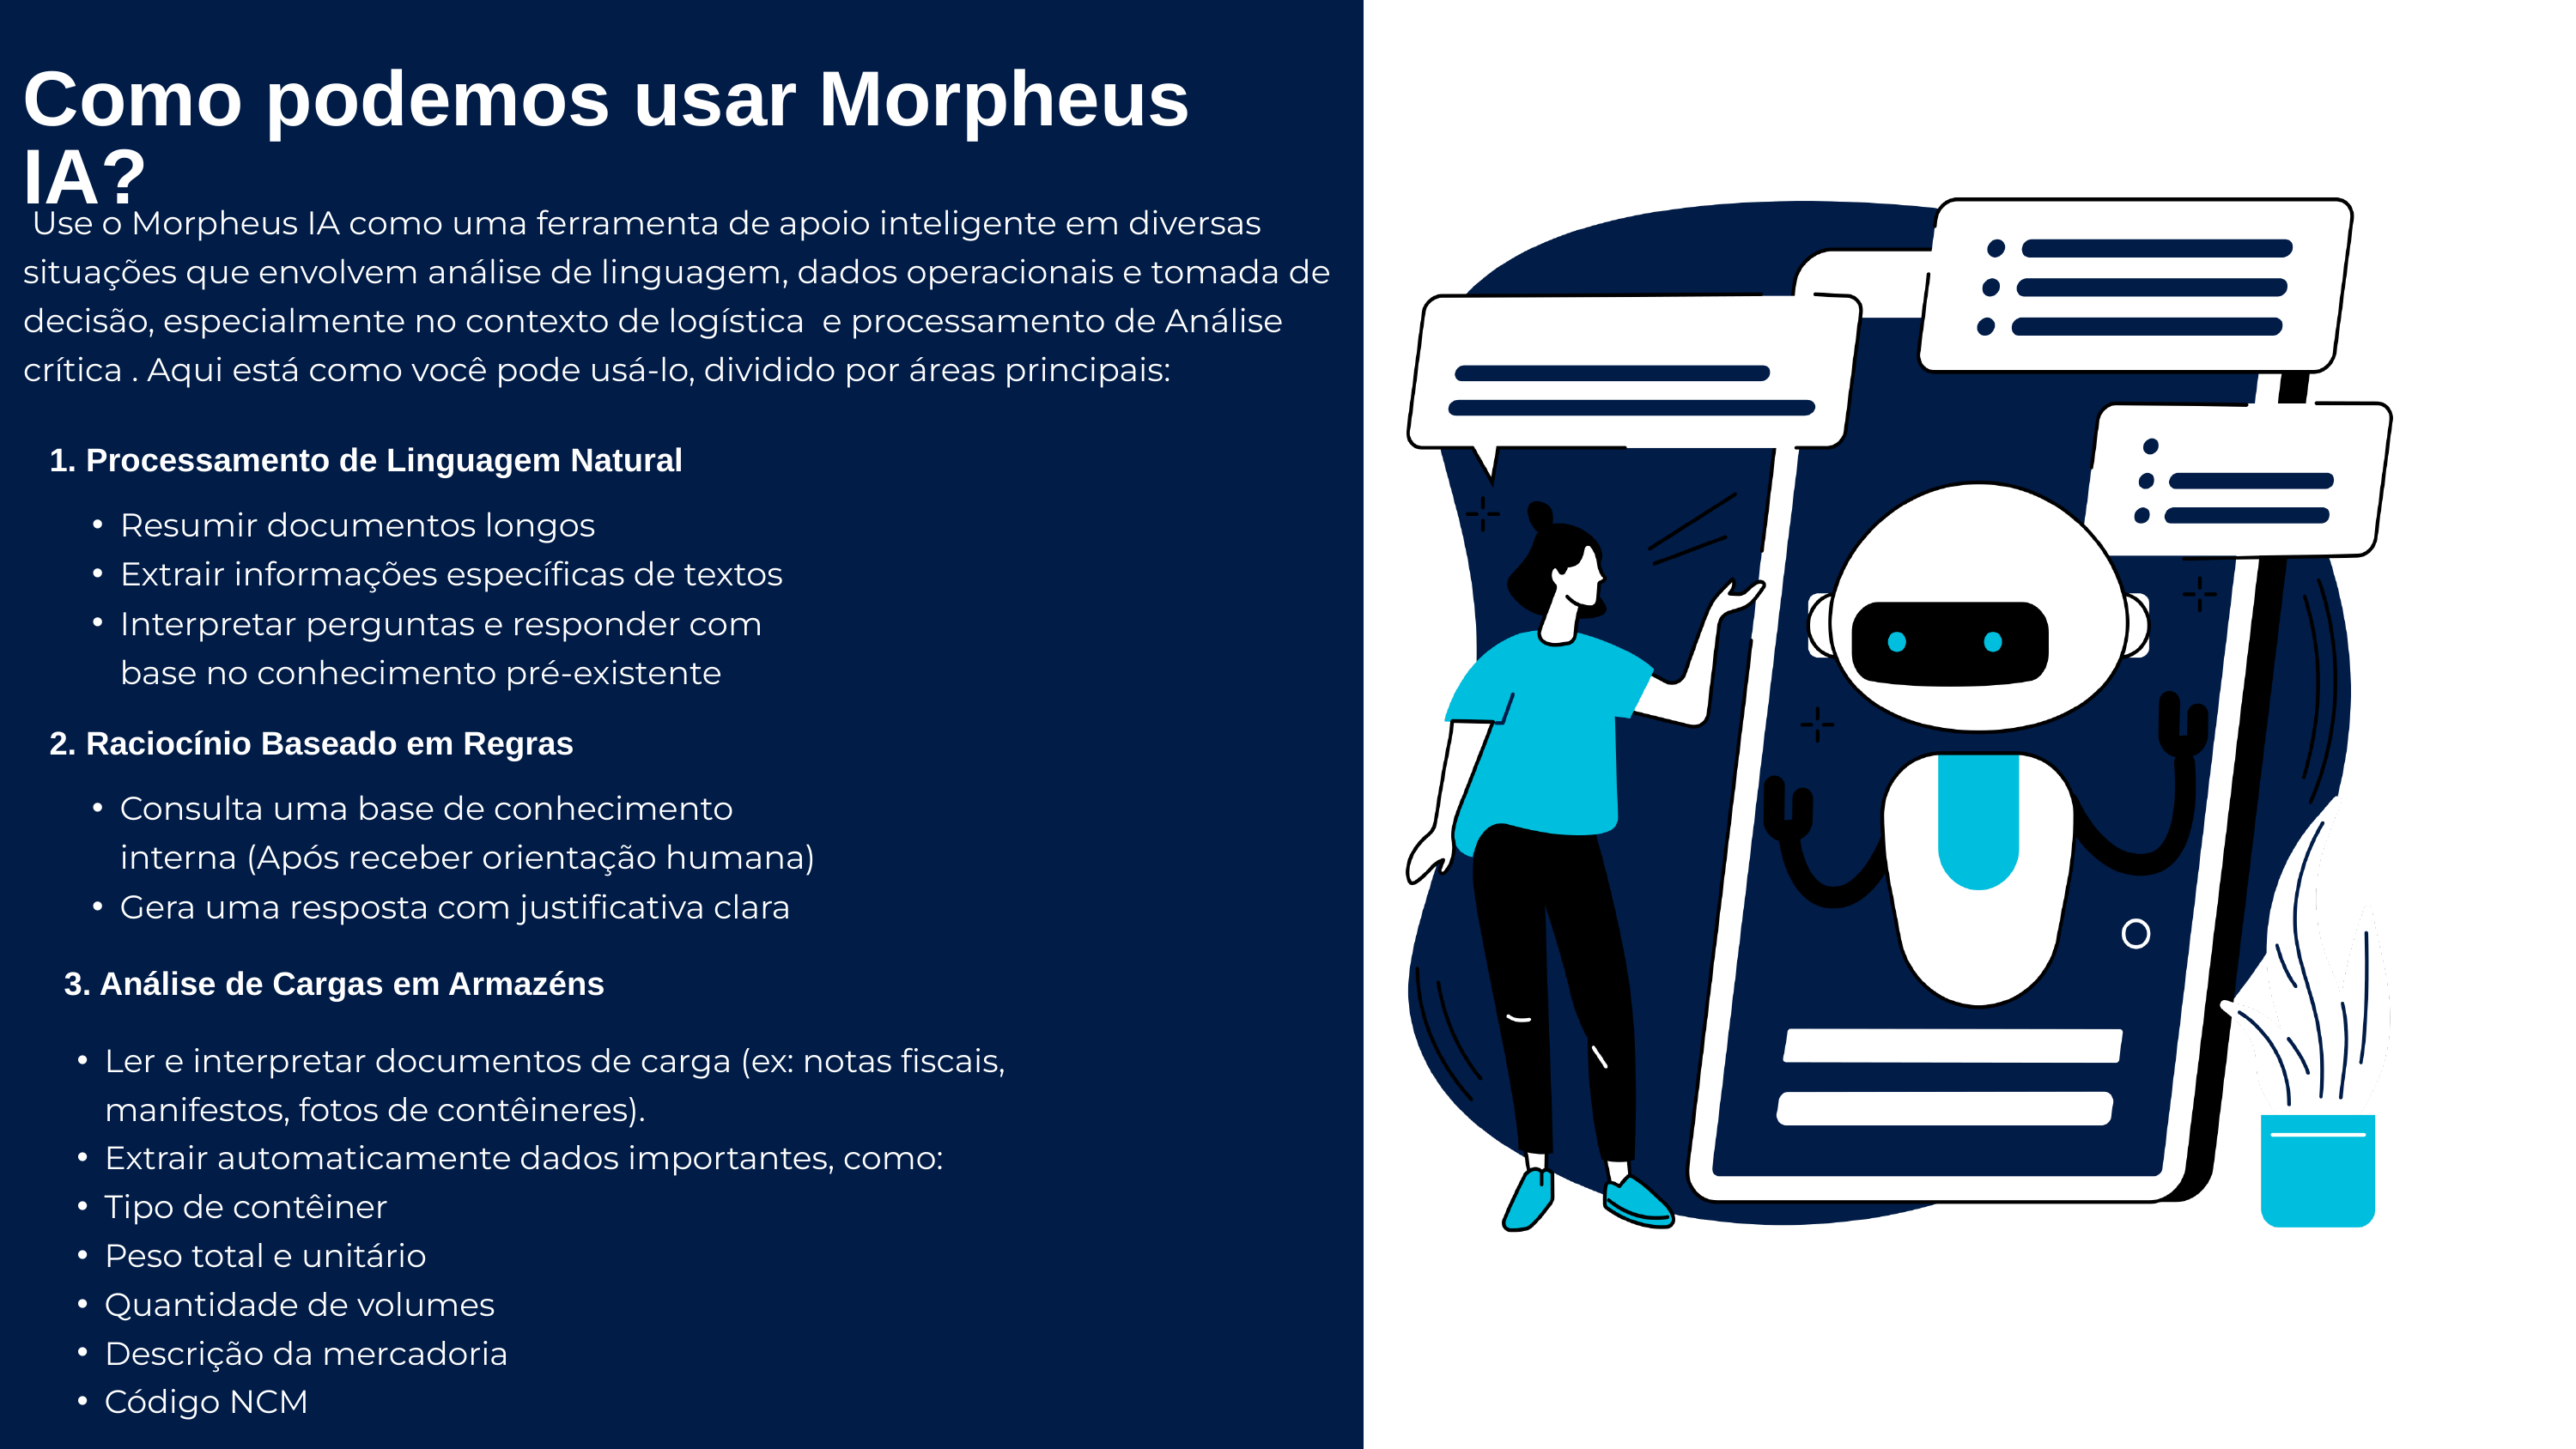

Como podemos usar Morpheus IA?
 Use o Morpheus IA como uma ferramenta de apoio inteligente em diversas situações que envolvem análise de linguagem, dados operacionais e tomada de decisão, especialmente no contexto de logística  e processamento de Análise crítica . Aqui está como você pode usá-lo, dividido por áreas principais:

1. Processamento de Linguagem Natural
Resumir documentos longos
Extrair informações específicas de textos
Interpretar perguntas e responder com base no conhecimento pré-existente

2. Raciocínio Baseado em Regras
Consulta uma base de conhecimento interna (Após receber orientação humana)
Gera uma resposta com justificativa clara
3. Análise de Cargas em Armazéns
Ler e interpretar documentos de carga (ex: notas fiscais, manifestos, fotos de contêineres).
Extrair automaticamente dados importantes, como:
Tipo de contêiner
Peso total e unitário
Quantidade de volumes
Descrição da mercadoria
Código NCM